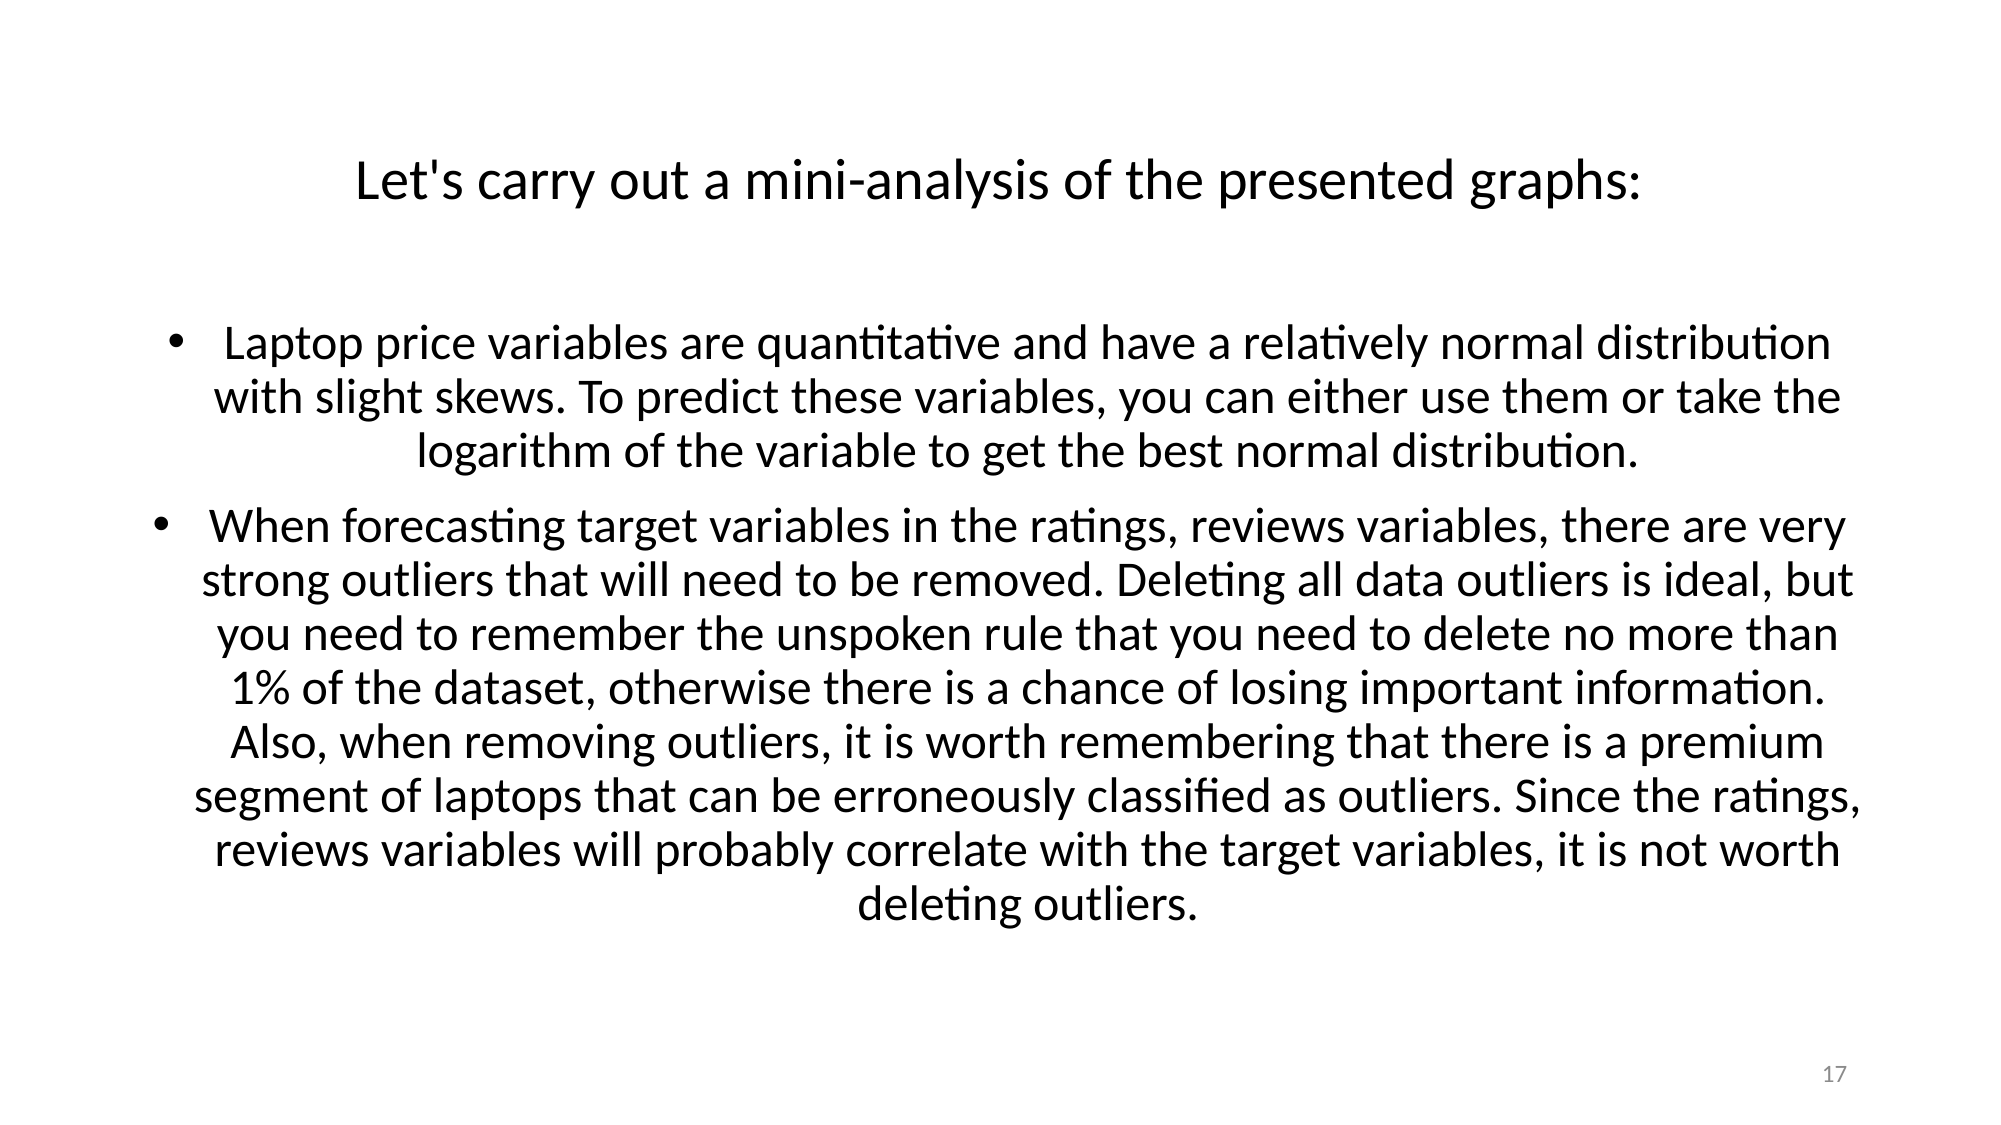

Let's carry out a mini-analysis of the presented graphs:

Laptop price variables are quantitative and have a relatively normal distribution with slight skews. To predict these variables, you can either use them or take the logarithm of the variable to get the best normal distribution.
When forecasting target variables in the ratings, reviews variables, there are very strong outliers that will need to be removed. Deleting all data outliers is ideal, but you need to remember the unspoken rule that you need to delete no more than 1% of the dataset, otherwise there is a chance of losing important information. Also, when removing outliers, it is worth remembering that there is a premium segment of laptops that can be erroneously classified as outliers. Since the ratings, reviews variables will probably correlate with the target variables, it is not worth deleting outliers.
17